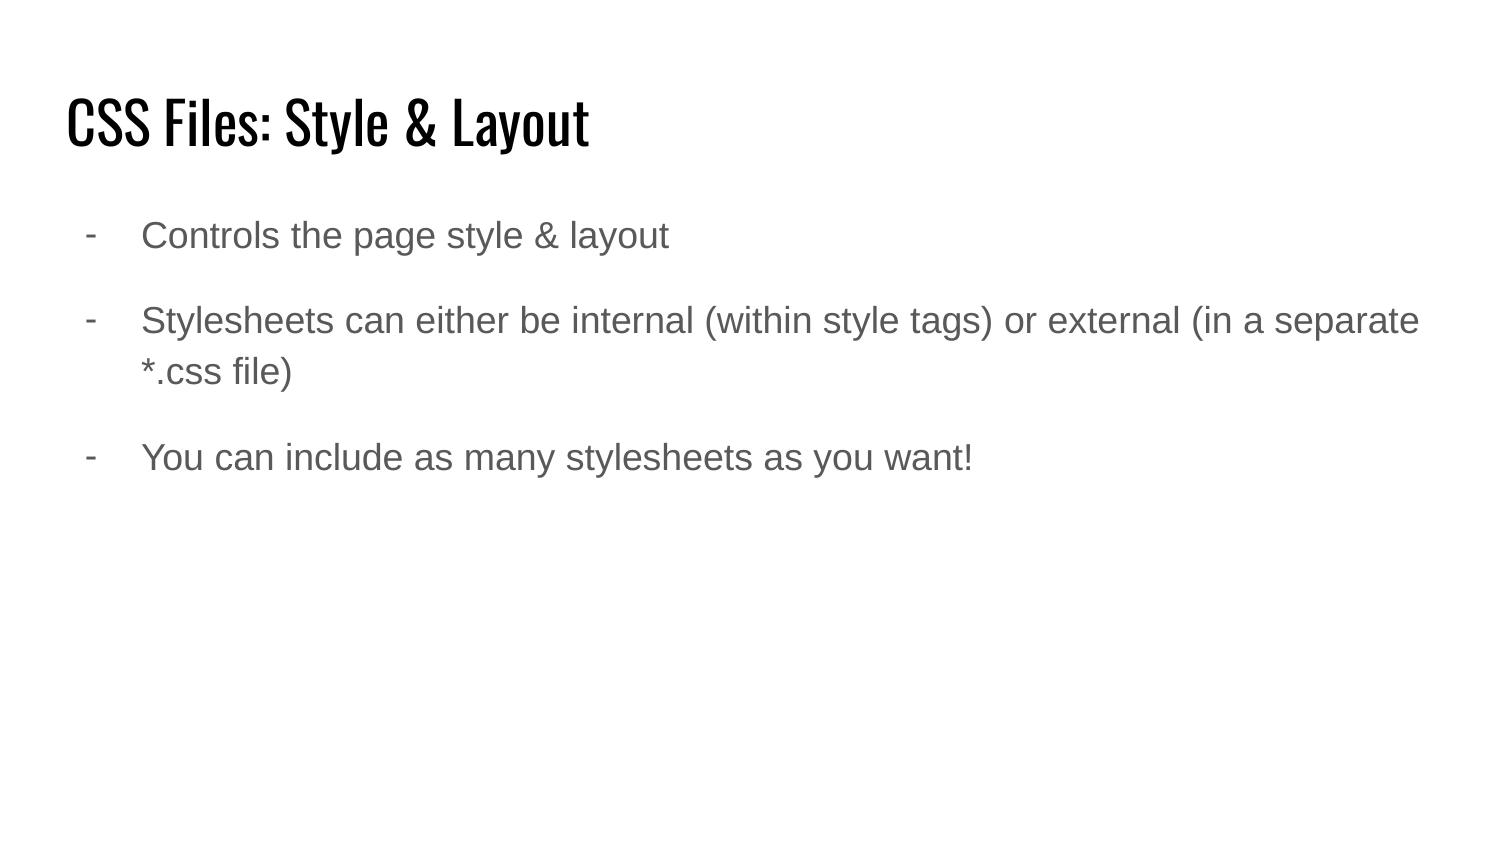

# CSS Files: Style & Layout
Controls the page style & layout
Stylesheets can either be internal (within style tags) or external (in a separate *.css file)
You can include as many stylesheets as you want!